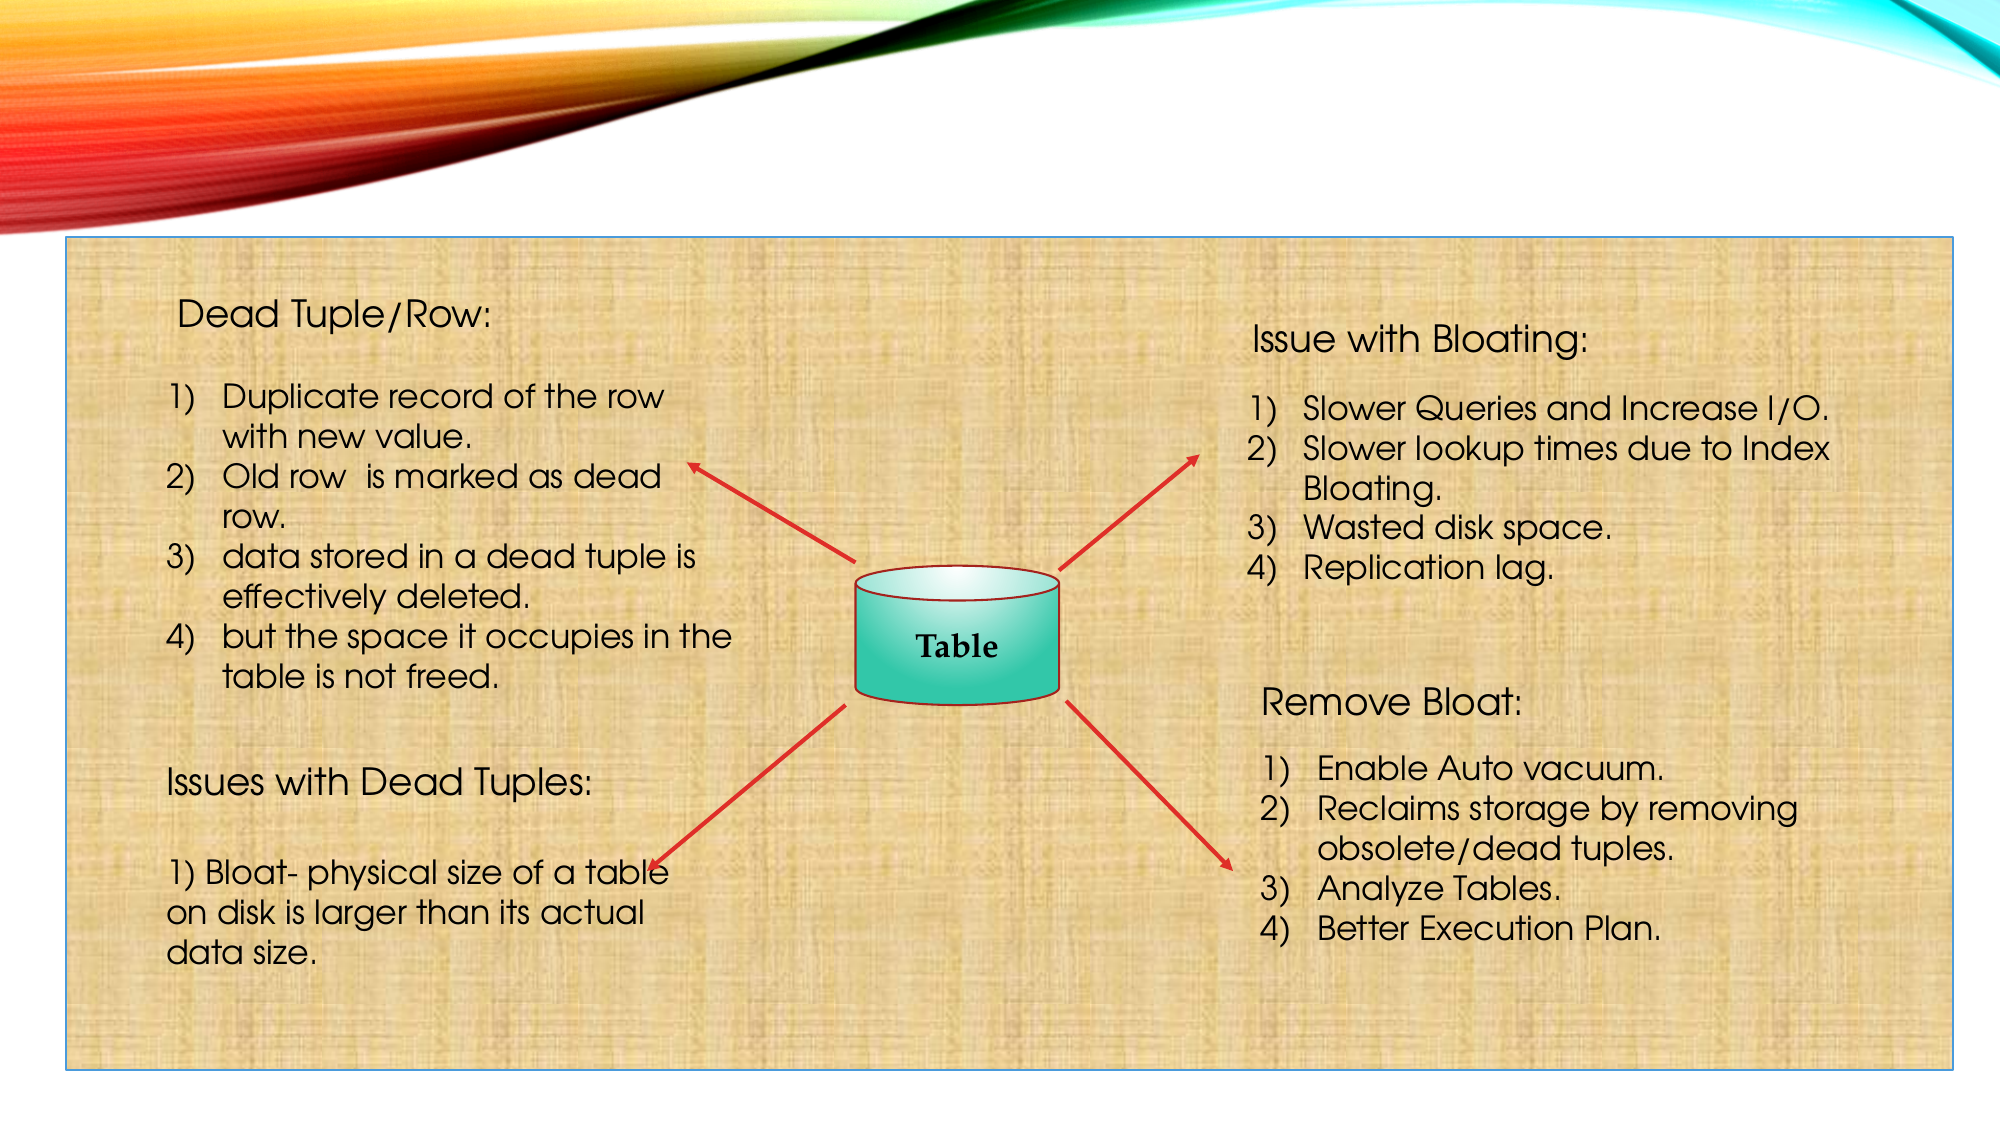

Dead Tuple/Row:
Issue with Bloating:
Duplicate record of the row with new value.
Old row  is marked as dead row.
data stored in a dead tuple is effectively deleted.
but the space it occupies in the table is not freed.
Slower Queries and Increase I/O.
Slower lookup times due to Index Bloating.
Wasted disk space.
Replication lag.
Table
Remove Bloat:
Enable Auto vacuum.
Reclaims storage by removing obsolete/dead tuples.
Analyze Tables.
Better Execution Plan.
Issues with Dead Tuples:
1) Bloat- physical size of a table on disk is larger than its actual data size.